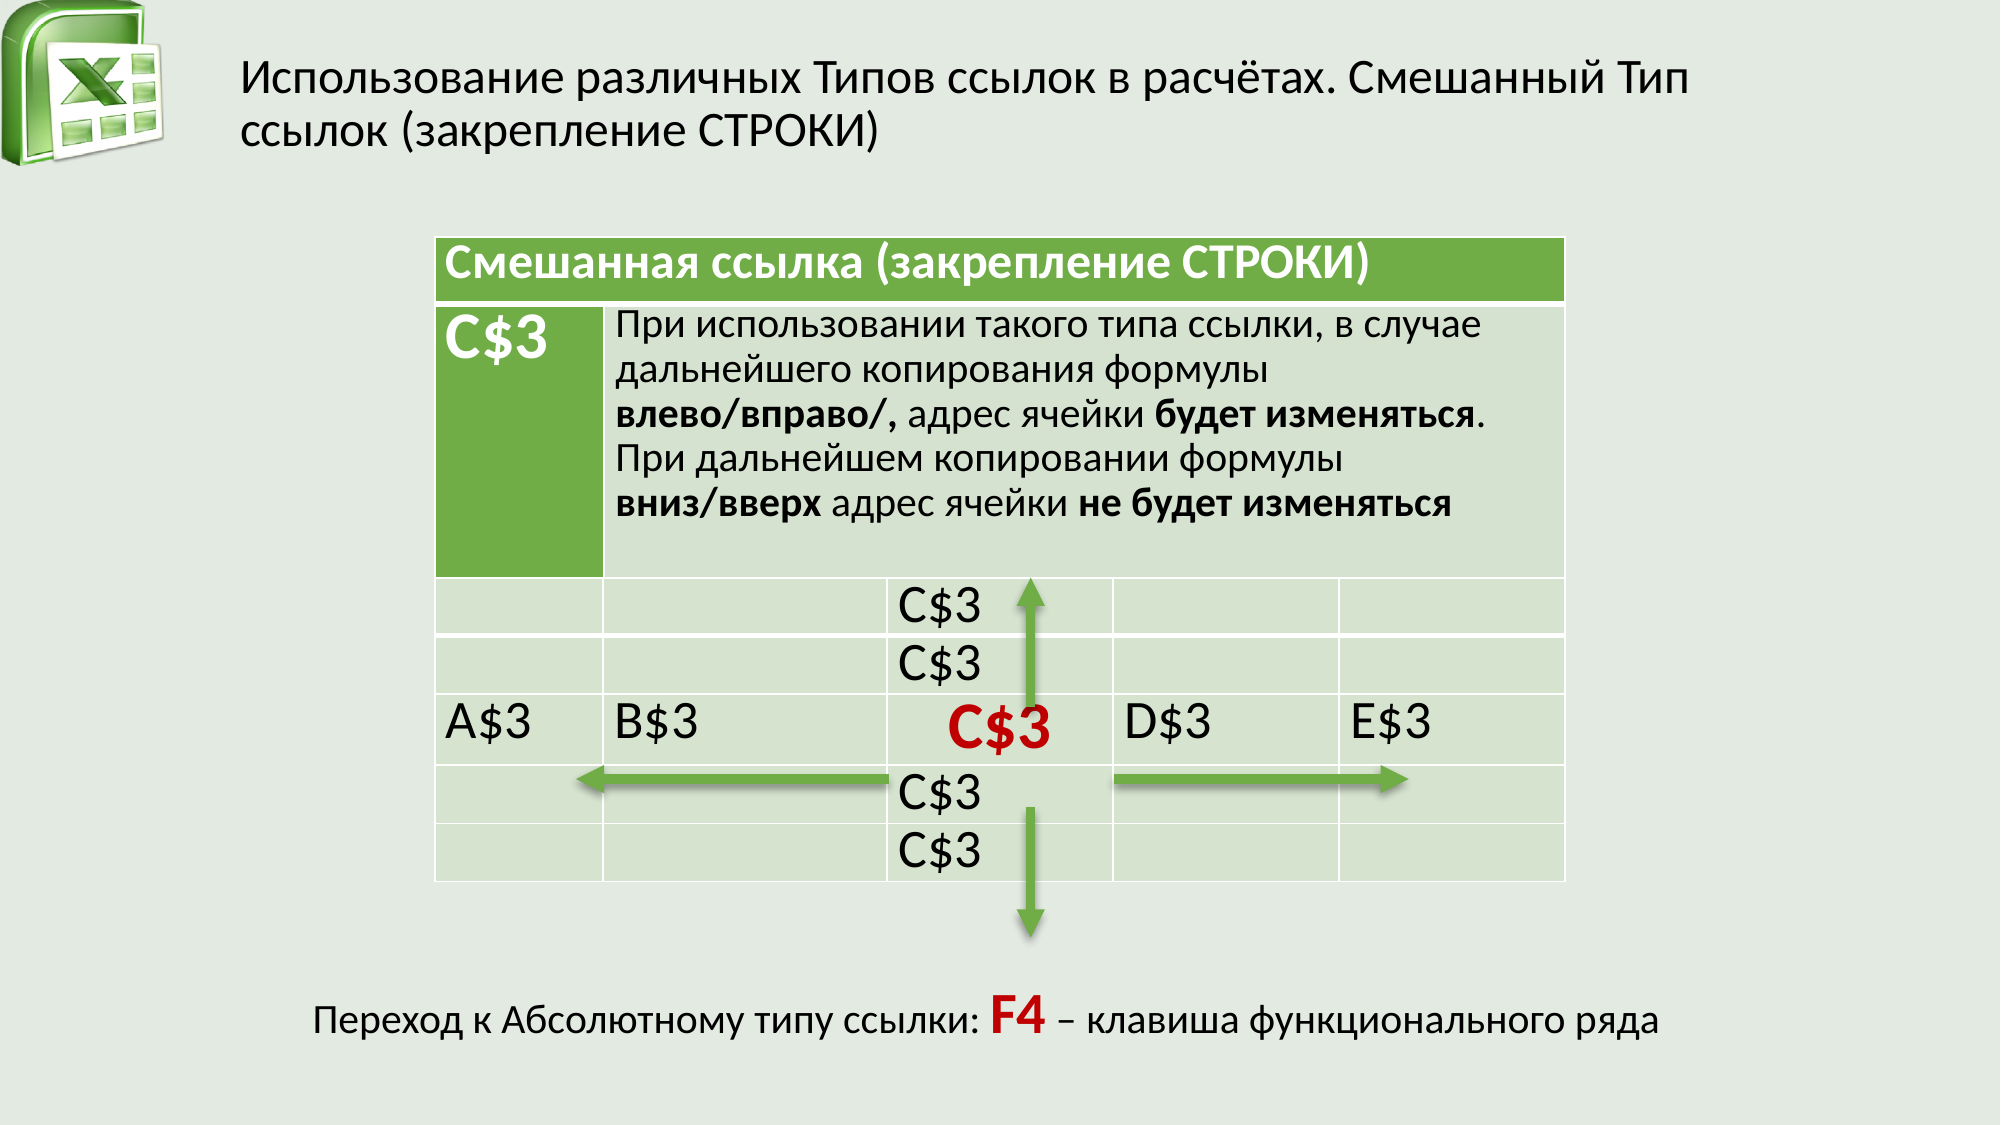

# Использование различных Типов ссылок в расчётах. Смешанный Тип ссылок (закрепление СТРОКИ)
| Смешанная ссылка (закрепление СТРОКИ) |  |
| --- | --- |
| C$3 | При использовании такого типа ссылки, в случае дальнейшего копирования формулы влево/вправо/, адрес ячейки будет изменяться. При дальнейшем копировании формулы вниз/вверх адрес ячейки не будет изменяться |
|  |  | С$3 |  |  |
| --- | --- | --- | --- | --- |
|  |  | С$3 |  |  |
| А$3 | В$3 | С$3 | D$3 | E$3 |
|  |  | С$3 |  |  |
|  |  | С$3 |  |  |
Переход к Абсолютному типу ссылки: F4 – клавиша функционального ряда